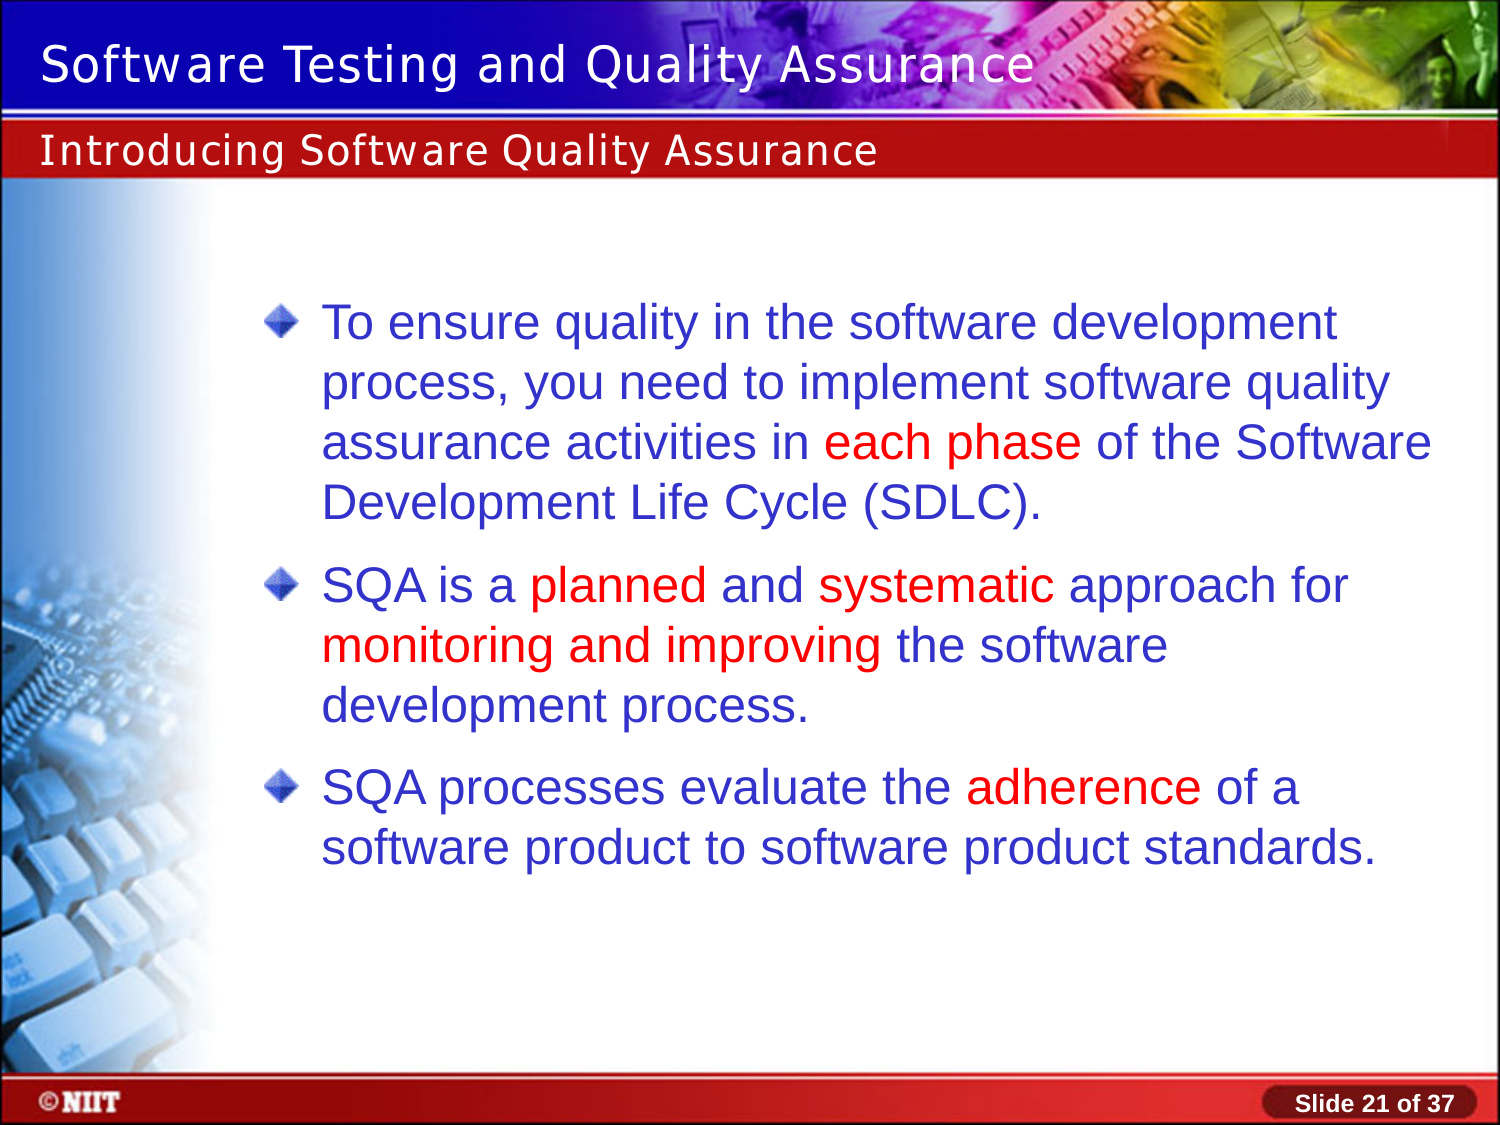

Introducing Software Quality Assurance

To ensure quality in the software development process, you need to implement software quality assurance activities in each phase of the Software Development Life Cycle (SDLC).
SQA is a planned and systematic approach for monitoring and improving the software development process.
SQA processes evaluate the adherence of a software product to software product standards.